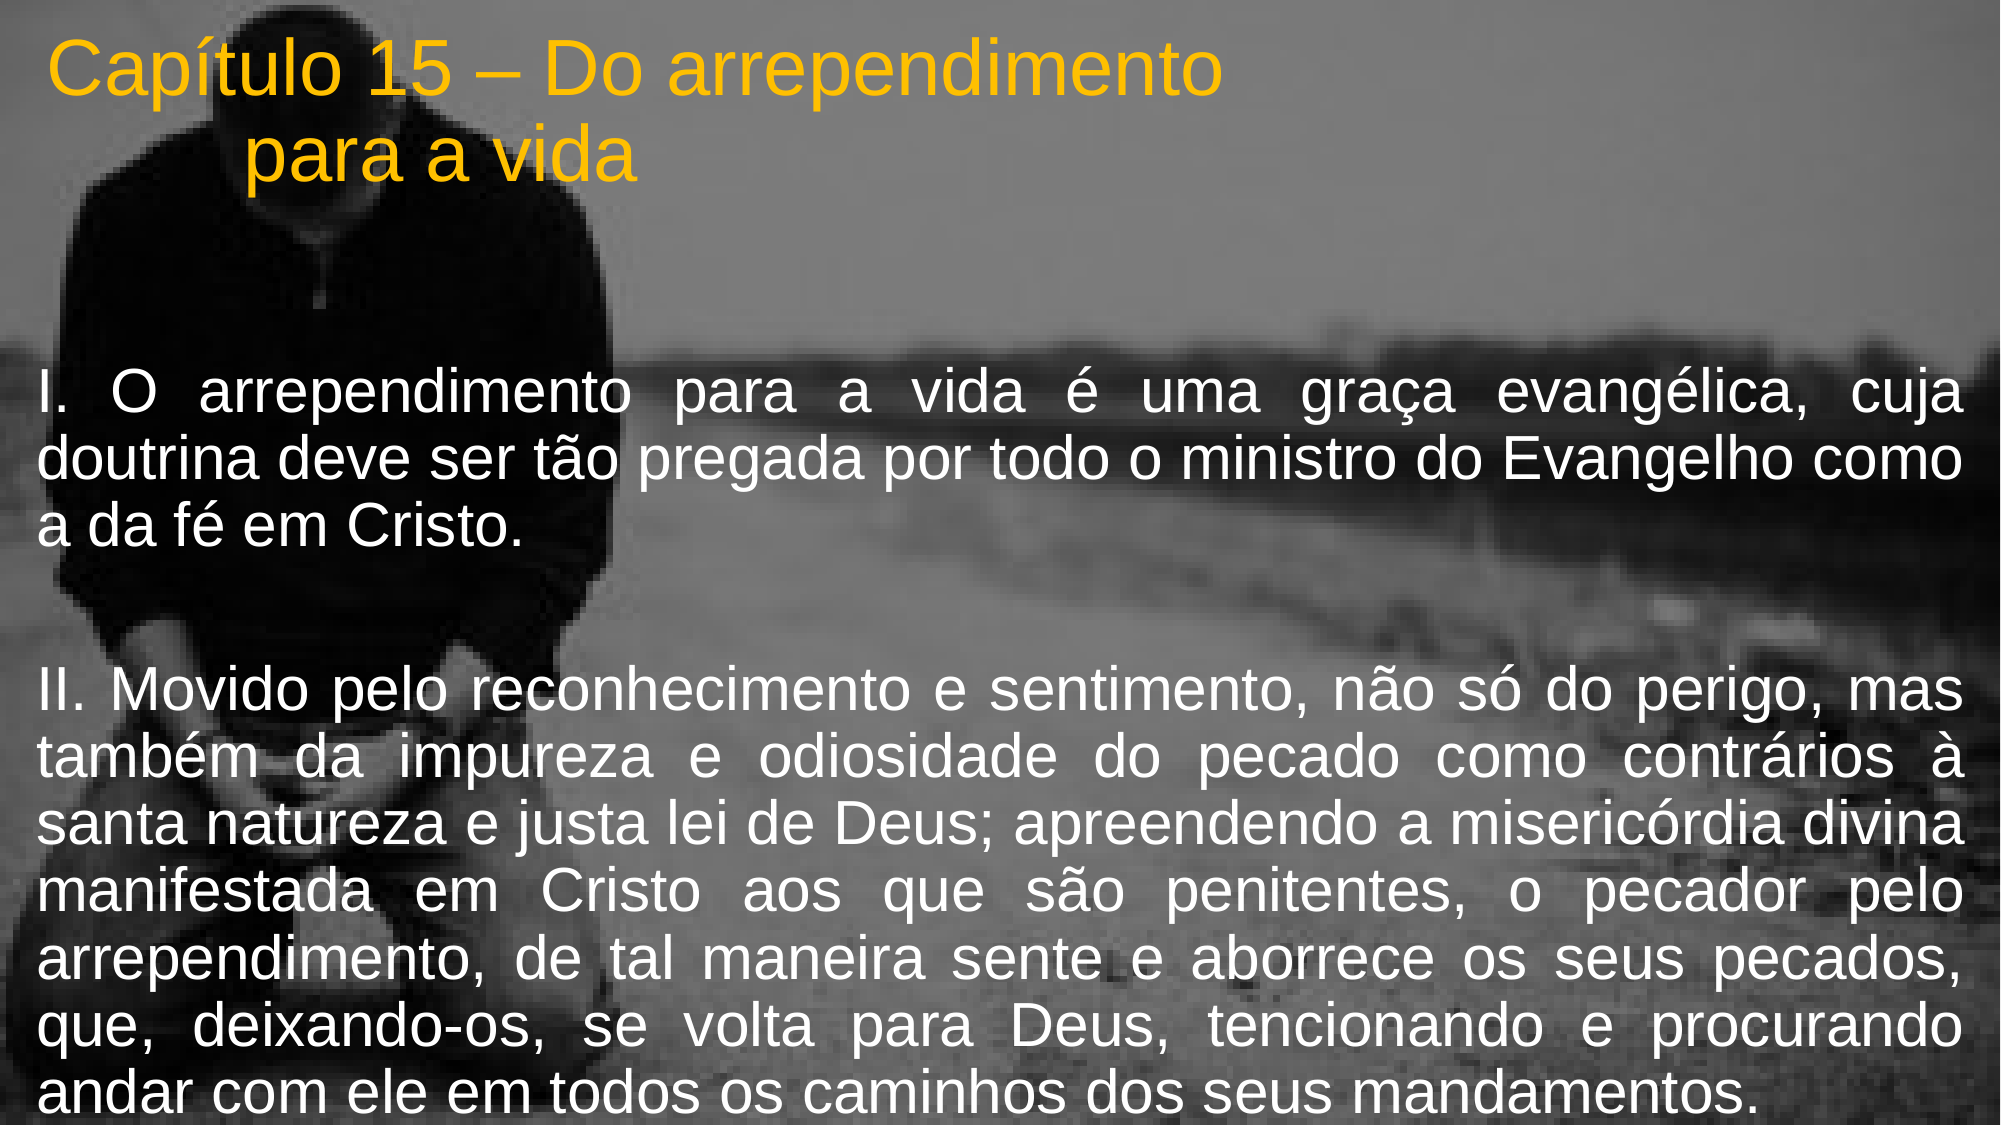

# Capítulo 15 – Do arrependimento para a vida
I. O arrependimento para a vida é uma graça evangélica, cuja doutrina deve ser tão pregada por todo o ministro do Evangelho como a da fé em Cristo.

II. Movido pelo reconhecimento e sentimento, não só do perigo, mas também da impureza e odiosidade do pecado como contrários à santa natureza e justa lei de Deus; apreendendo a misericórdia divina manifestada em Cristo aos que são penitentes, o pecador pelo arrependimento, de tal maneira sente e aborrece os seus pecados, que, deixando-os, se volta para Deus, tencionando e procurando andar com ele em todos os caminhos dos seus mandamentos.